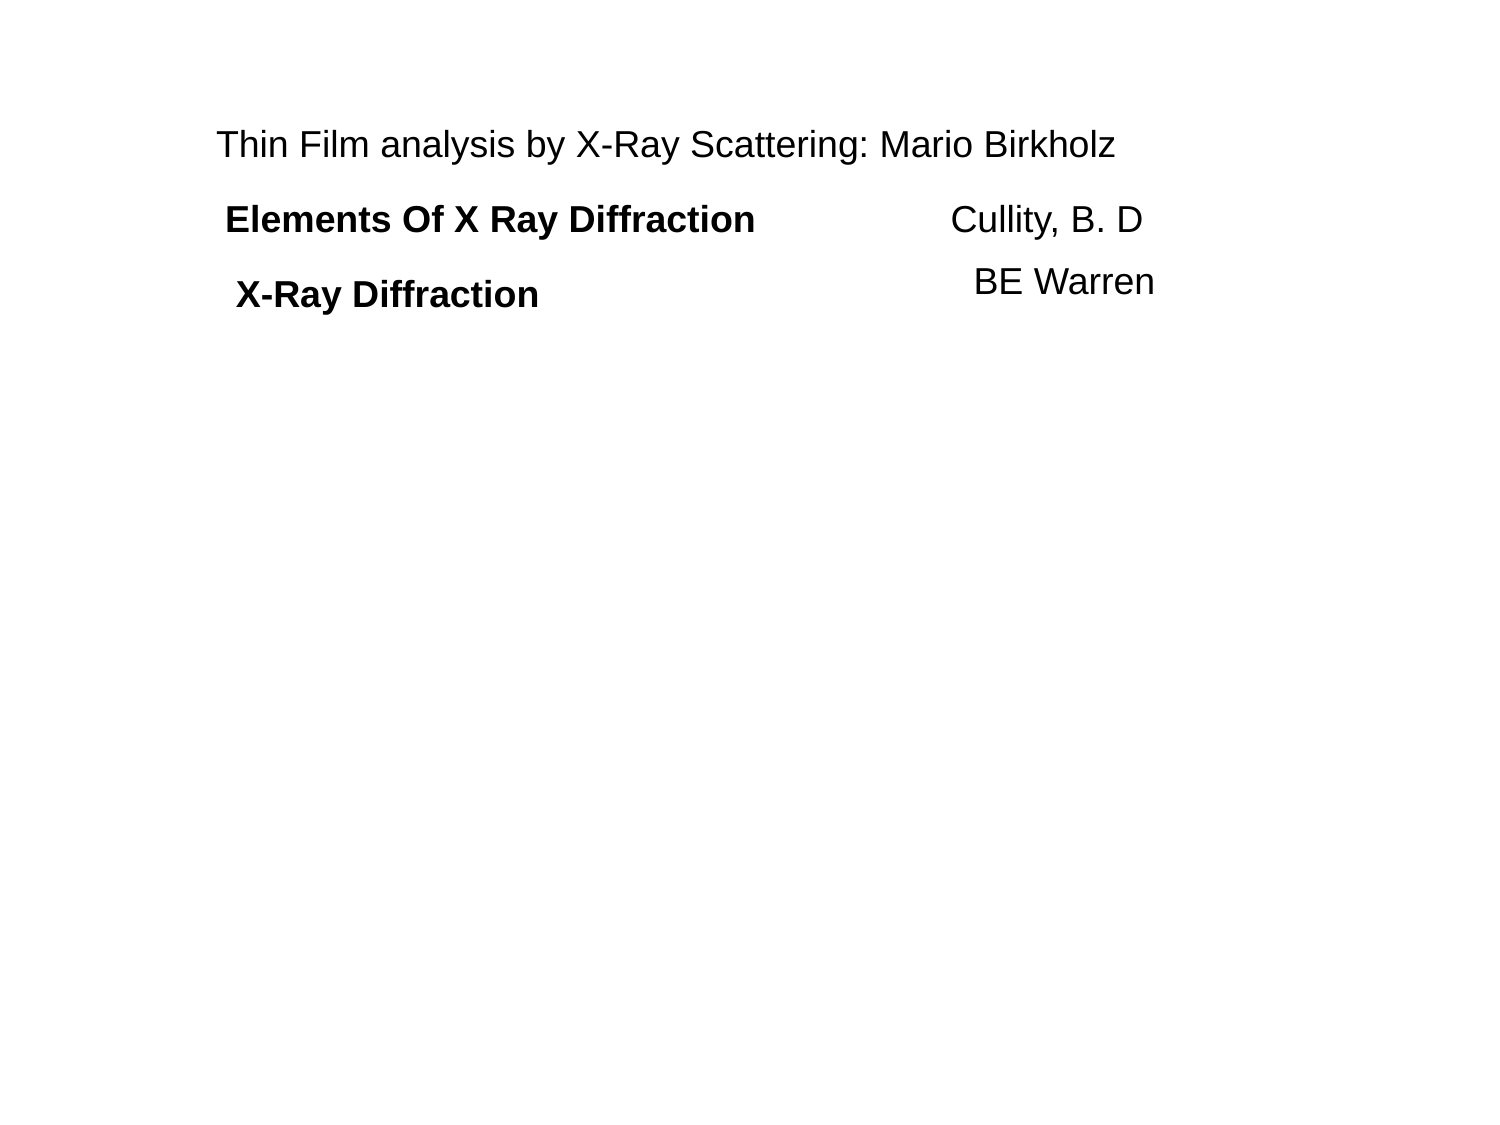

Thin Film analysis by X-Ray Scattering: Mario Birkholz

Elements Of X Ray Diffraction
Cullity, B. D
BE Warren
X-Ray Diffraction

40